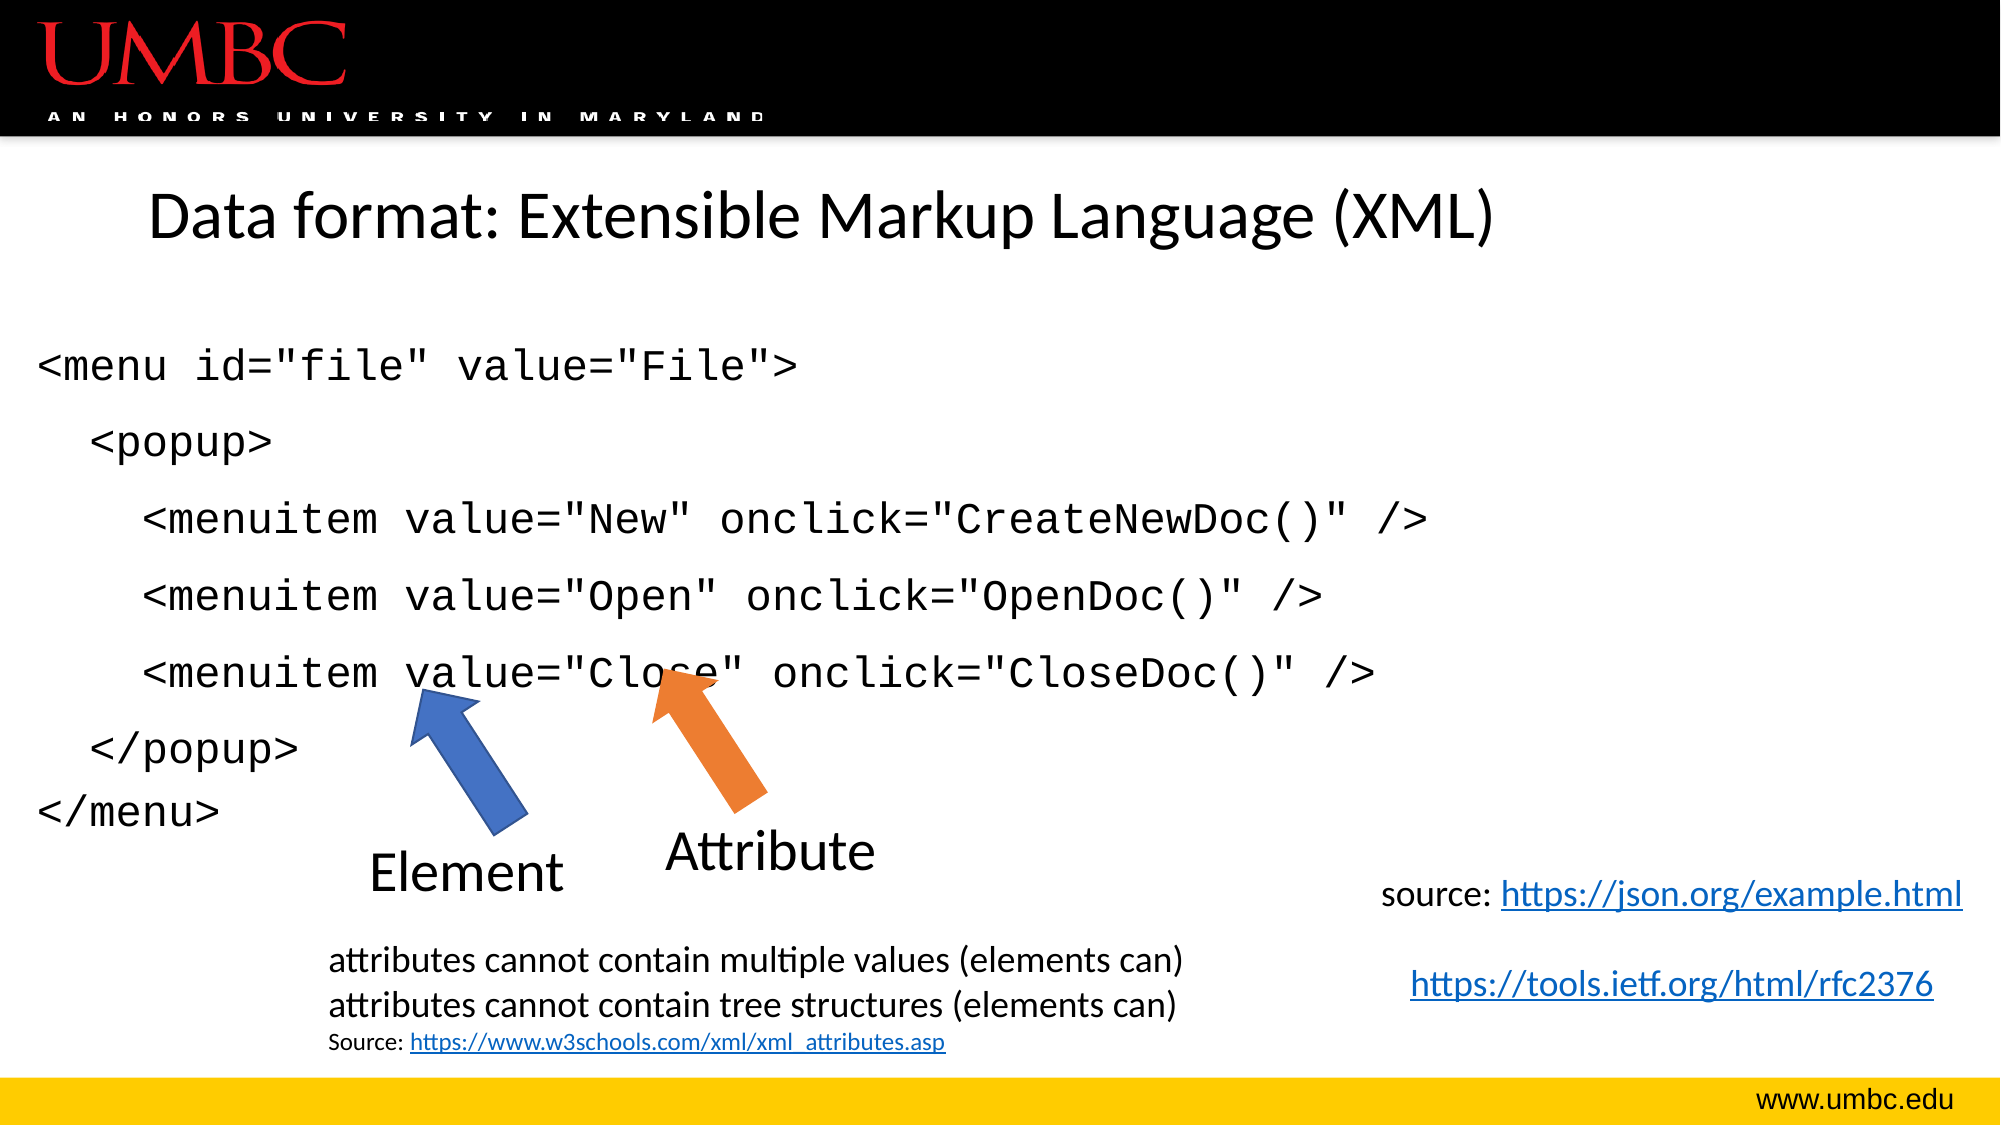

# Data format: Extensible Markup Language (XML)
<menu id="file" value="File">
  <popup>
    <menuitem value="New" onclick="CreateNewDoc()" />
    <menuitem value="Open" onclick="OpenDoc()" />
    <menuitem value="Close" onclick="CloseDoc()" />
  </popup>
</menu>

Attribute
Element
source: https://json.org/example.html

https://tools.ietf.org/html/rfc2376
attributes cannot contain multiple values (elements can)
attributes cannot contain tree structures (elements can)
Source: https://www.w3schools.com/xml/xml_attributes.asp